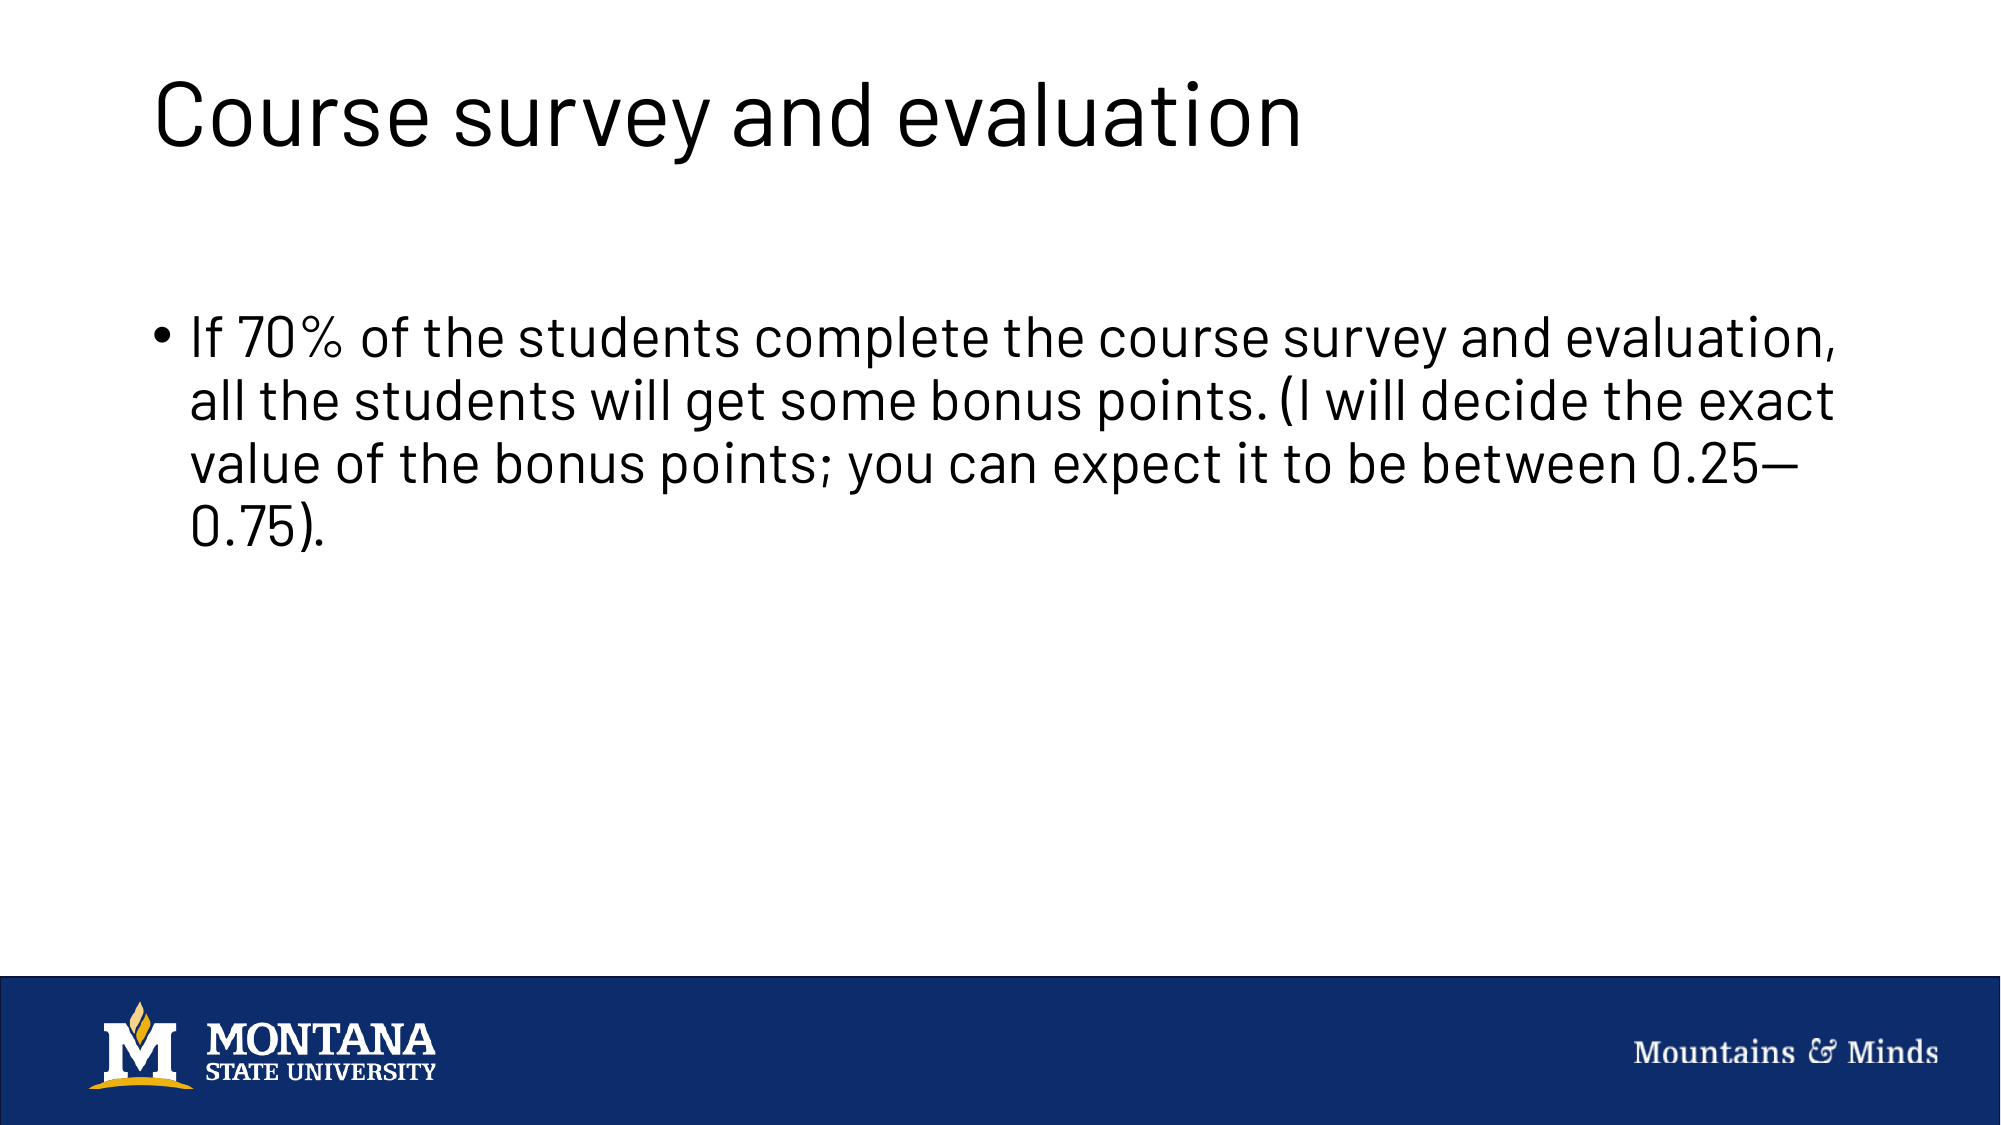

# Course survey and evaluation
If 70% of the students complete the course survey and evaluation, all the students will get some bonus points. (I will decide the exact value of the bonus points; you can expect it to be between 0.25—0.75).